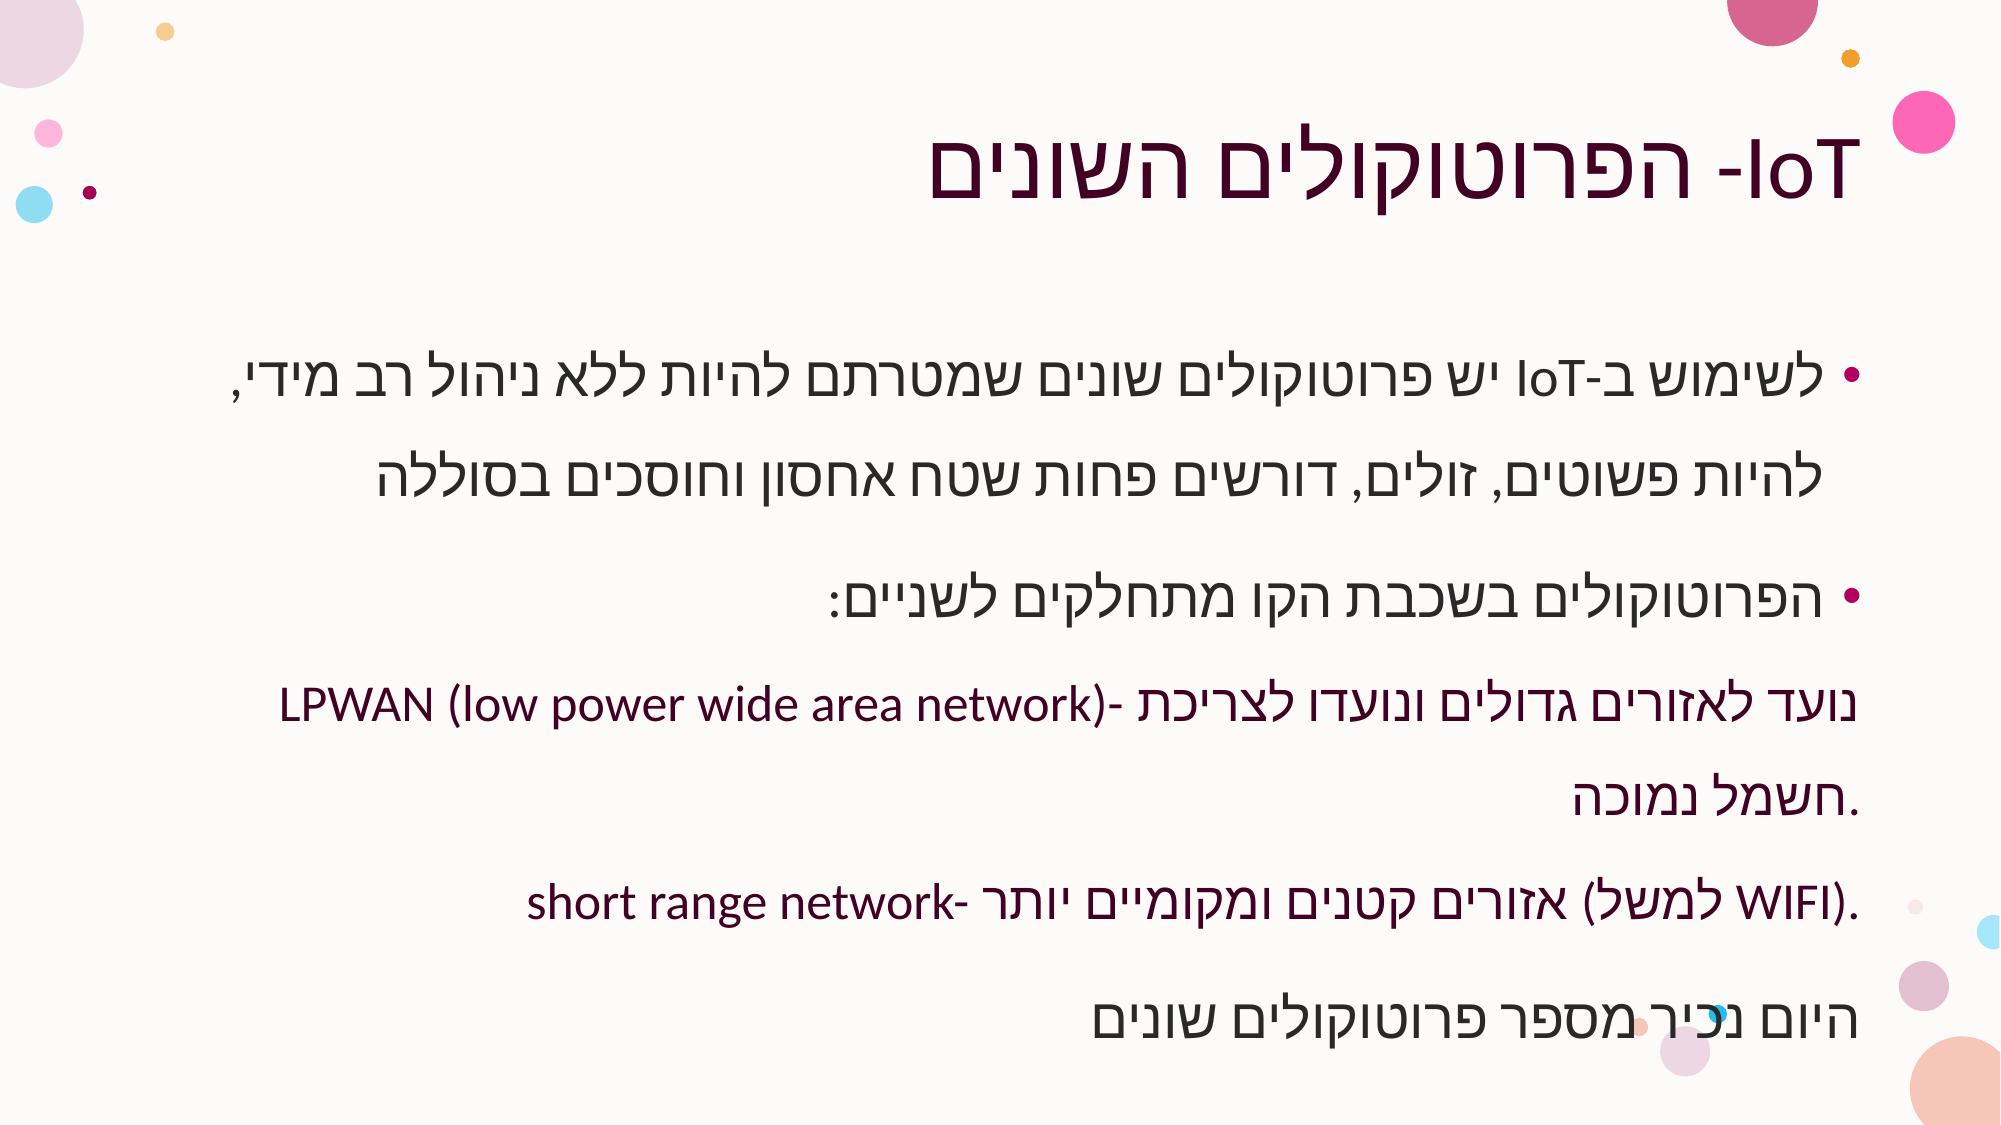

# IoT- הפרוטוקולים השונים
לשימוש ב-IoT יש פרוטוקולים שונים שמטרתם להיות ללא ניהול רב מידי, להיות פשוטים, זולים, דורשים פחות שטח אחסון וחוסכים בסוללה
הפרוטוקולים בשכבת הקו מתחלקים לשניים:
LPWAN (low power wide area network)- נועד לאזורים גדולים ונועדו לצריכת חשמל נמוכה.
short range network- אזורים קטנים ומקומיים יותר (למשל WIFI).
היום נכיר מספר פרוטוקולים שונים